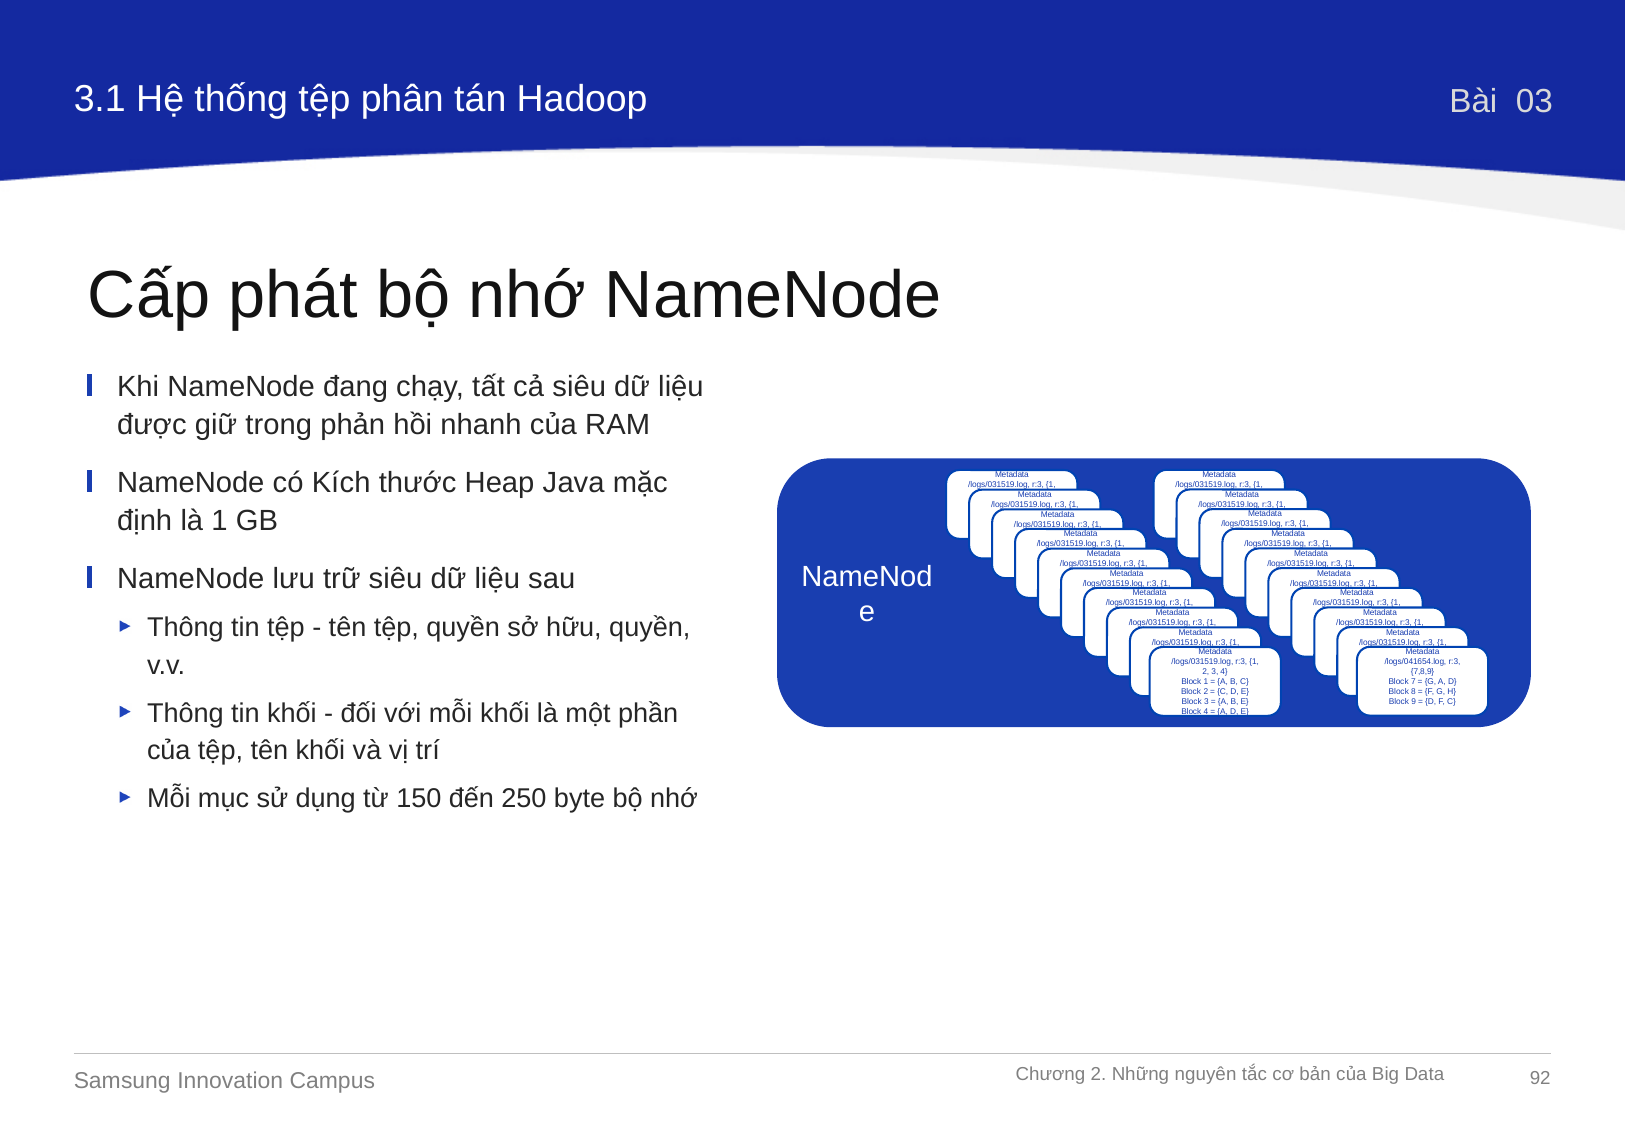

3.1 Hệ thống tệp phân tán Hadoop
Bài  03

Cấp phát bộ nhớ NameNode
Khi NameNode đang chạy, tất cả siêu dữ liệu được giữ trong phản hồi nhanh của RAM
NameNode có Kích thước Heap Java mặc định là 1 GB
NameNode lưu trữ siêu dữ liệu sau
Thông tin tệp - tên tệp, quyền sở hữu, quyền, v.v.
Thông tin khối - đối với mỗi khối là một phần của tệp, tên khối và vị trí
Mỗi mục sử dụng từ 150 đến 250 byte bộ nhớ

Metadata
/logs/031519.log, r:3, {1, 2, 3, 4}
Block 1 = {A, B, C}
Block 2 = {C, D, E}
Block 3 = {A, B, E}
Block 4 = {A, D, E}
Metadata
/logs/031519.log, r:3, {1, 2, 3, 4}
Block 1 = {A, B, C}
Block 2 = {C, D, E}
Block 3 = {A, B, E}
Block 4 = {A, D, E}
Metadata
/logs/031519.log, r:3, {1, 2, 3, 4}
Block 1 = {A, B, C}
Block 2 = {C, D, E}
Block 3 = {A, B, E}
Block 4 = {A, D, E}
Metadata
/logs/031519.log, r:3, {1, 2, 3, 4}
Block 1 = {A, B, C}
Block 2 = {C, D, E}
Block 3 = {A, B, E}
Block 4 = {A, D, E}
Metadata
/logs/031519.log, r:3, {1, 2, 3, 4}
Block 1 = {A, B, C}
Block 2 = {C, D, E}
Block 3 = {A, B, E}
Block 4 = {A, D, E}
Metadata
/logs/031519.log, r:3, {1, 2, 3, 4}
Block 1 = {A, B, C}
Block 2 = {C, D, E}
Block 3 = {A, B, E}
Block 4 = {A, D, E}
Metadata
/logs/031519.log, r:3, {1, 2, 3, 4}
Block 1 = {A, B, C}
Block 2 = {C, D, E}
Block 3 = {A, B, E}
Block 4 = {A, D, E}
Metadata
/logs/031519.log, r:3, {1, 2, 3, 4}
Block 1 = {A, B, C}
Block 2 = {C, D, E}
Block 3 = {A, B, E}
Block 4 = {A, D, E}
Metadata
/logs/031519.log, r:3, {1, 2, 3, 4}
Block 1 = {A, B, C}
Block 2 = {C, D, E}
Block 3 = {A, B, E}
Block 4 = {A, D, E}
Metadata
/logs/041654.log, r:3, {7,8,9}
Block 7 = {G, A, D}
Block 8 = {F, G, H}
Block 9 = {D, F, C}

Metadata
/logs/031519.log, r:3, {1, 2, 3, 4}
Block 1 = {A, B, C}
Block 2 = {C, D, E}
Block 3 = {A, B, E}
Block 4 = {A, D, E}
Metadata
/logs/031519.log, r:3, {1, 2, 3, 4}
Block 1 = {A, B, C}
Block 2 = {C, D, E}
Block 3 = {A, B, E}
Block 4 = {A, D, E}
Metadata
/logs/031519.log, r:3, {1, 2, 3, 4}
Block 1 = {A, B, C}
Block 2 = {C, D, E}
Block 3 = {A, B, E}
Block 4 = {A, D, E}
Metadata
/logs/031519.log, r:3, {1, 2, 3, 4}
Block 1 = {A, B, C}
Block 2 = {C, D, E}
Block 3 = {A, B, E}
Block 4 = {A, D, E}
Metadata
/logs/031519.log, r:3, {1, 2, 3, 4}
Block 1 = {A, B, C}
Block 2 = {C, D, E}
Block 3 = {A, B, E}
Block 4 = {A, D, E}
Metadata
/logs/031519.log, r:3, {1, 2, 3, 4}
Block 1 = {A, B, C}
Block 2 = {C, D, E}
Block 3 = {A, B, E}
Block 4 = {A, D, E}
Metadata
/logs/031519.log, r:3, {1, 2, 3, 4}
Block 1 = {A, B, C}
Block 2 = {C, D, E}
Block 3 = {A, B, E}
Block 4 = {A, D, E}
Metadata
/logs/031519.log, r:3, {1, 2, 3, 4}
Block 1 = {A, B, C}
Block 2 = {C, D, E}
Block 3 = {A, B, E}
Block 4 = {A, D, E}
Metadata
/logs/031519.log, r:3, {1, 2, 3, 4}
Block 1 = {A, B, C}
Block 2 = {C, D, E}
Block 3 = {A, B, E}
Block 4 = {A, D, E}
Metadata
/logs/031519.log, r:3, {1, 2, 3, 4}
Block 1 = {A, B, C}
Block 2 = {C, D, E}
Block 3 = {A, B, E}
Block 4 = {A, D, E}
NameNode